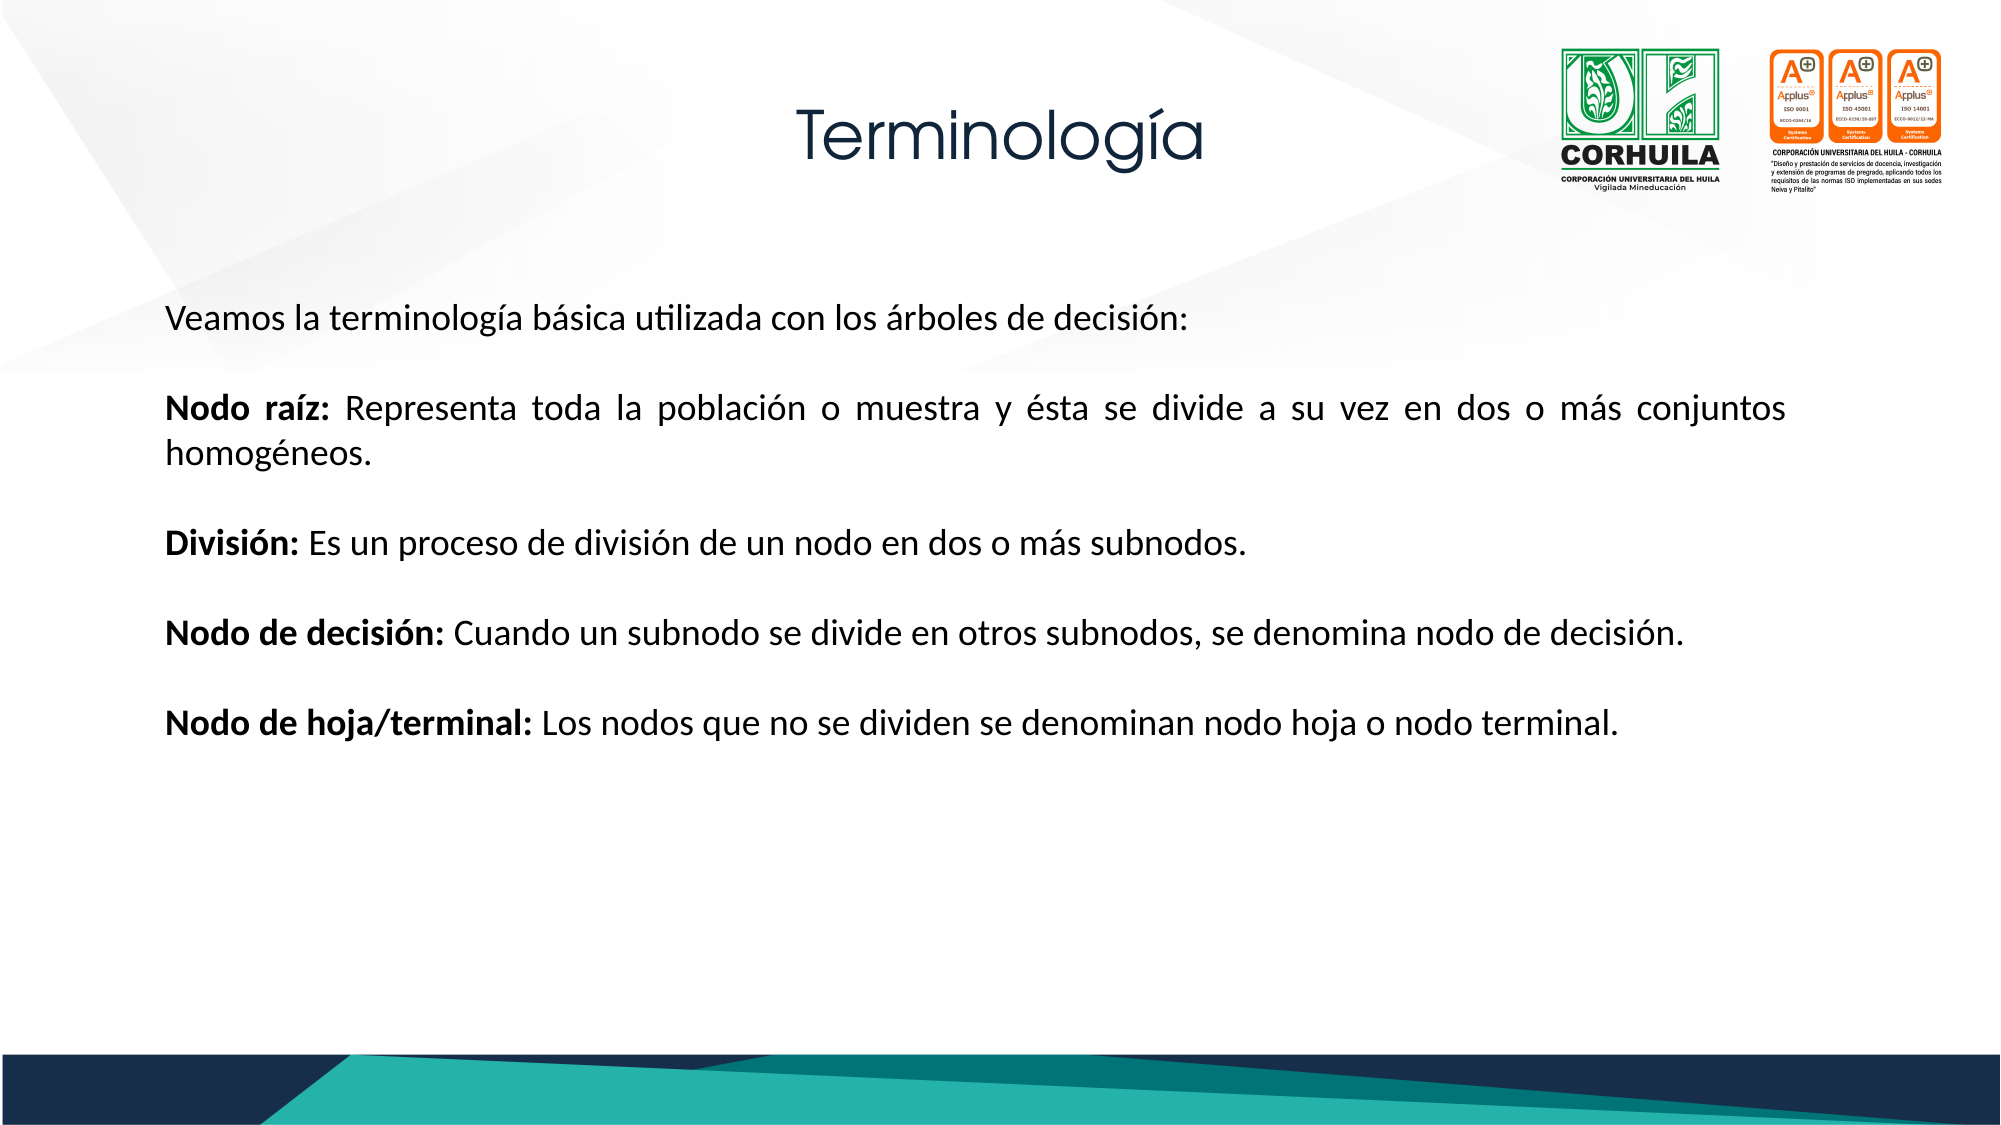

Terminología
Veamos la terminología básica utilizada con los árboles de decisión:

Nodo raíz: Representa toda la población o muestra y ésta se divide a su vez en dos o más conjuntos homogéneos.

División: Es un proceso de división de un nodo en dos o más subnodos.

Nodo de decisión: Cuando un subnodo se divide en otros subnodos, se denomina nodo de decisión.

Nodo de hoja/terminal: Los nodos que no se dividen se denominan nodo hoja o nodo terminal.